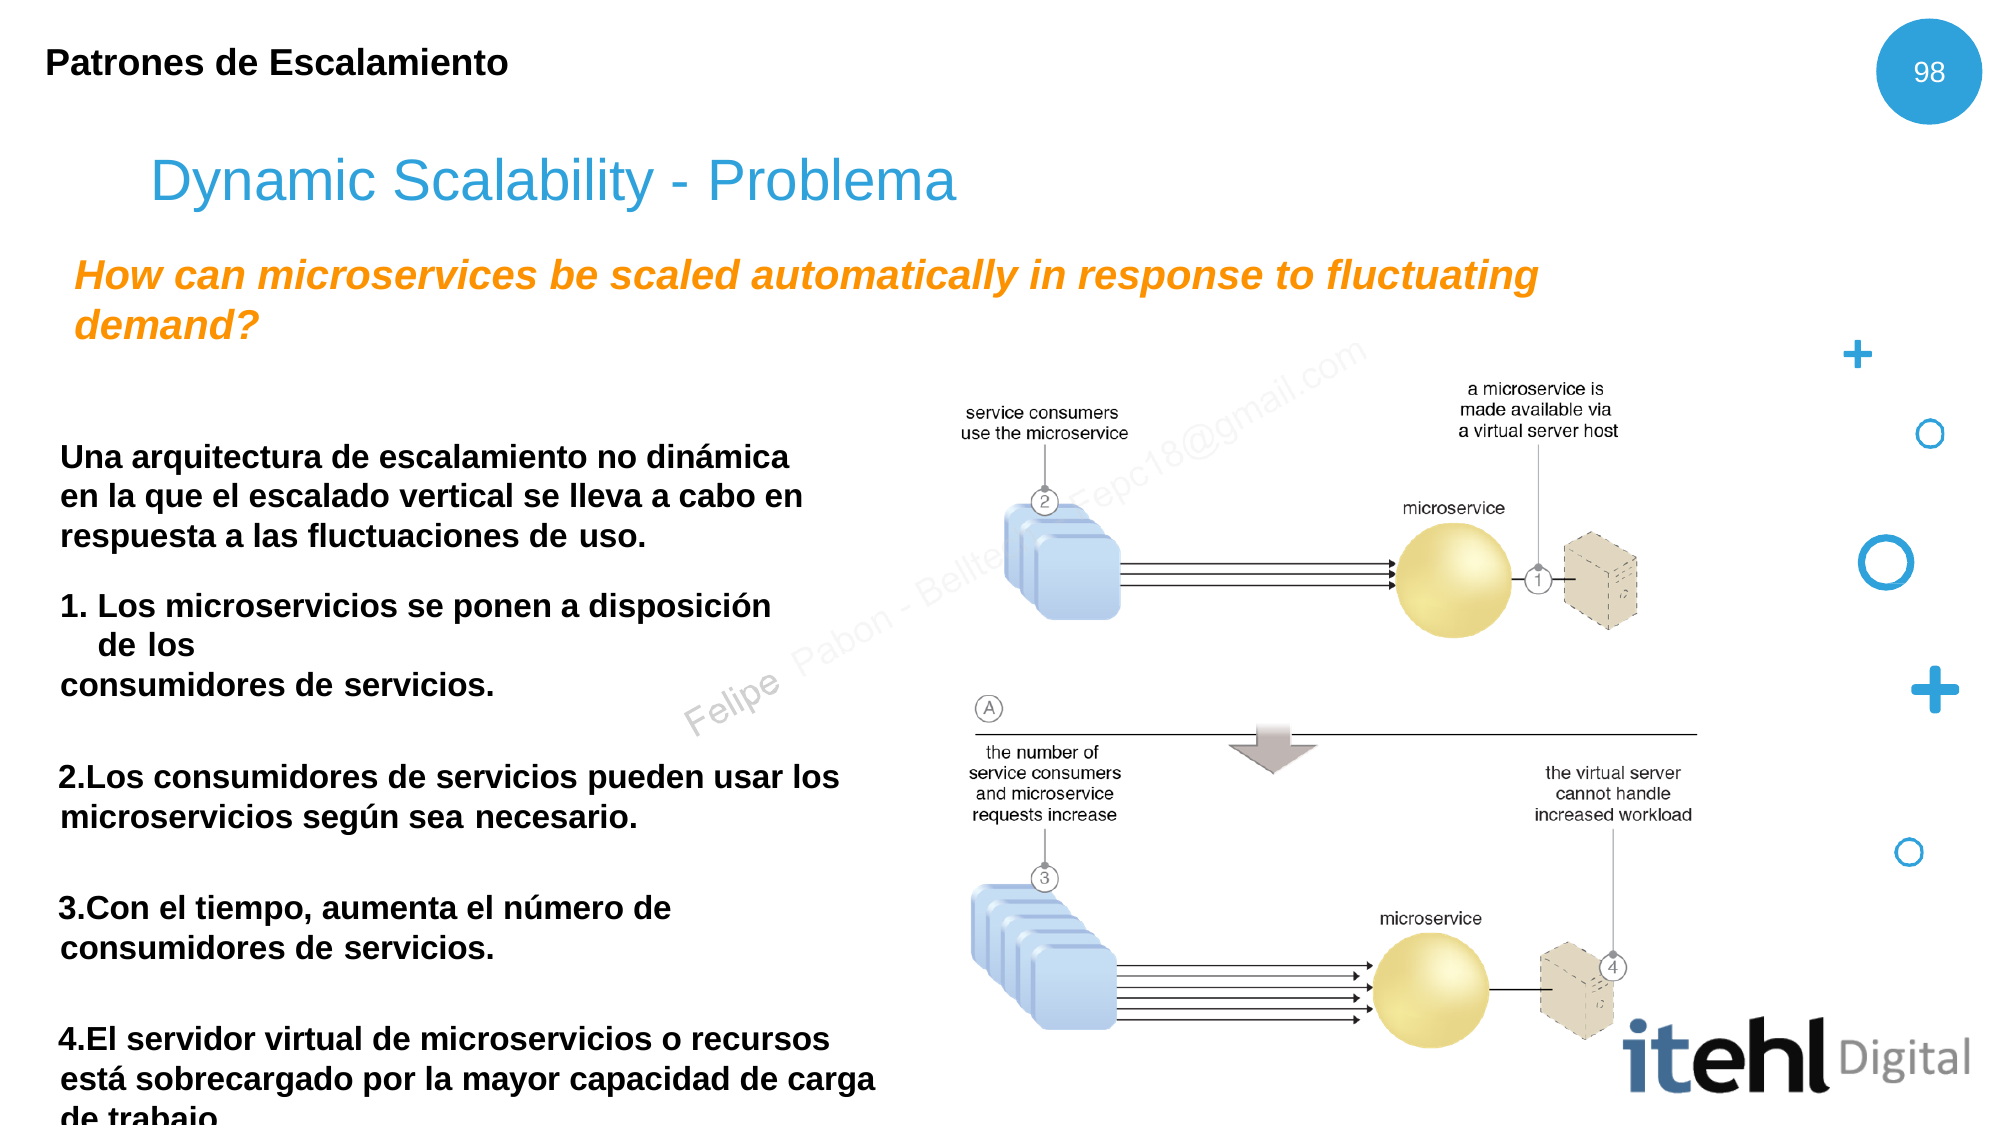

Patrones de Escalamiento
98
# Dynamic Scalability - Problema
How can microservices be scaled automatically in response to fluctuating demand?

Una arquitectura de escalamiento no dinámica  en la que el escalado vertical se lleva a cabo en  respuesta a las fluctuaciones de uso.
Los microservicios se ponen a disposición de los
consumidores de servicios.

Los consumidores de servicios pueden usar los  microservicios según sea necesario.

Con el tiempo, aumenta el número de  consumidores de servicios.

El servidor virtual de microservicios o recursos  está sobrecargado por la mayor capacidad de carga  de trabajo.